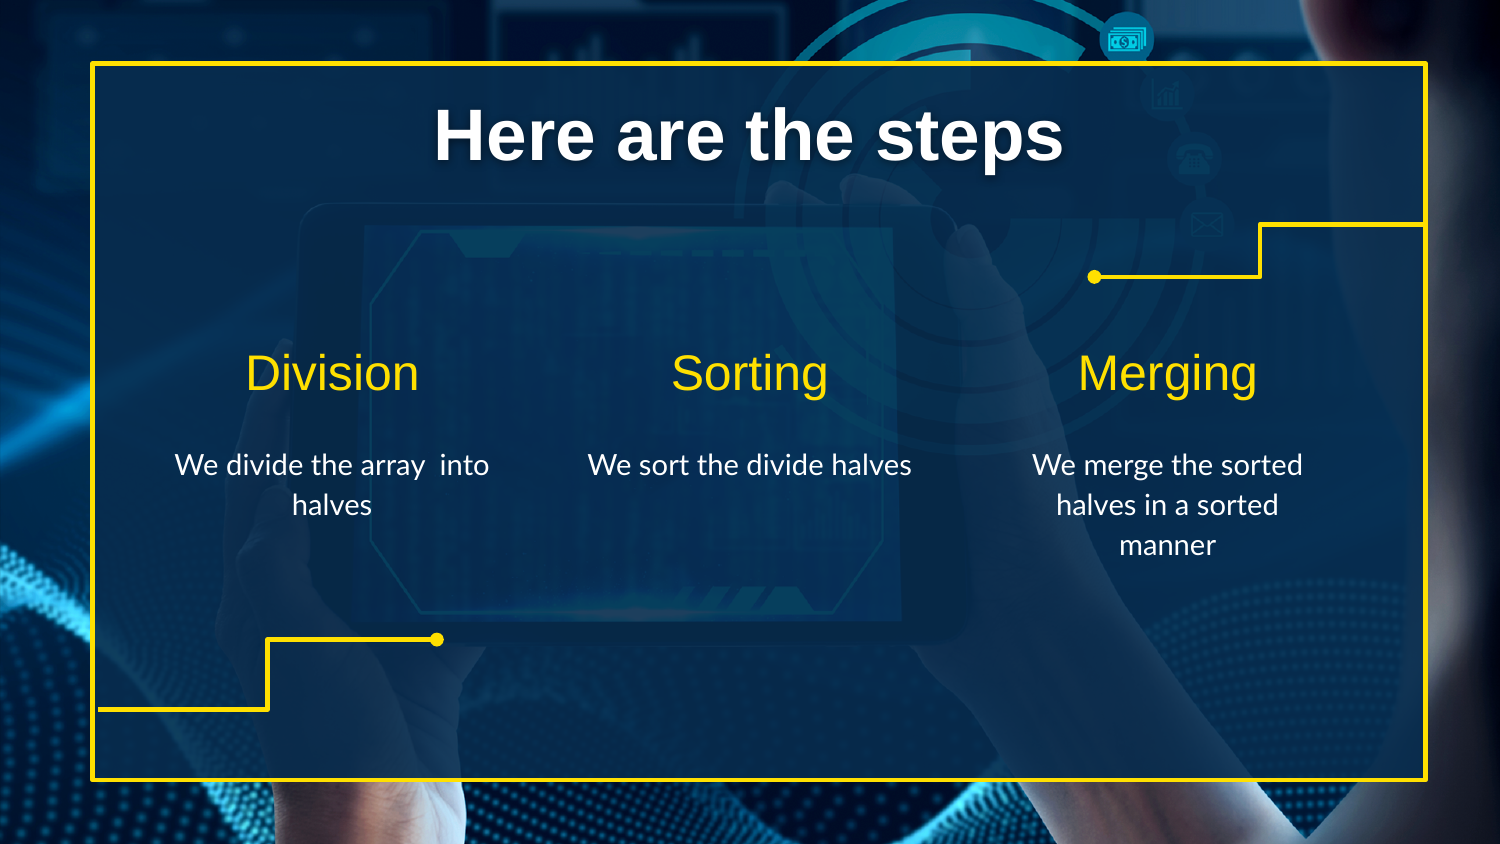

# Here are the steps
Division
Sorting
Merging
We divide the array  into halves
We sort the divide halves
We merge the sorted halves in a sorted manner